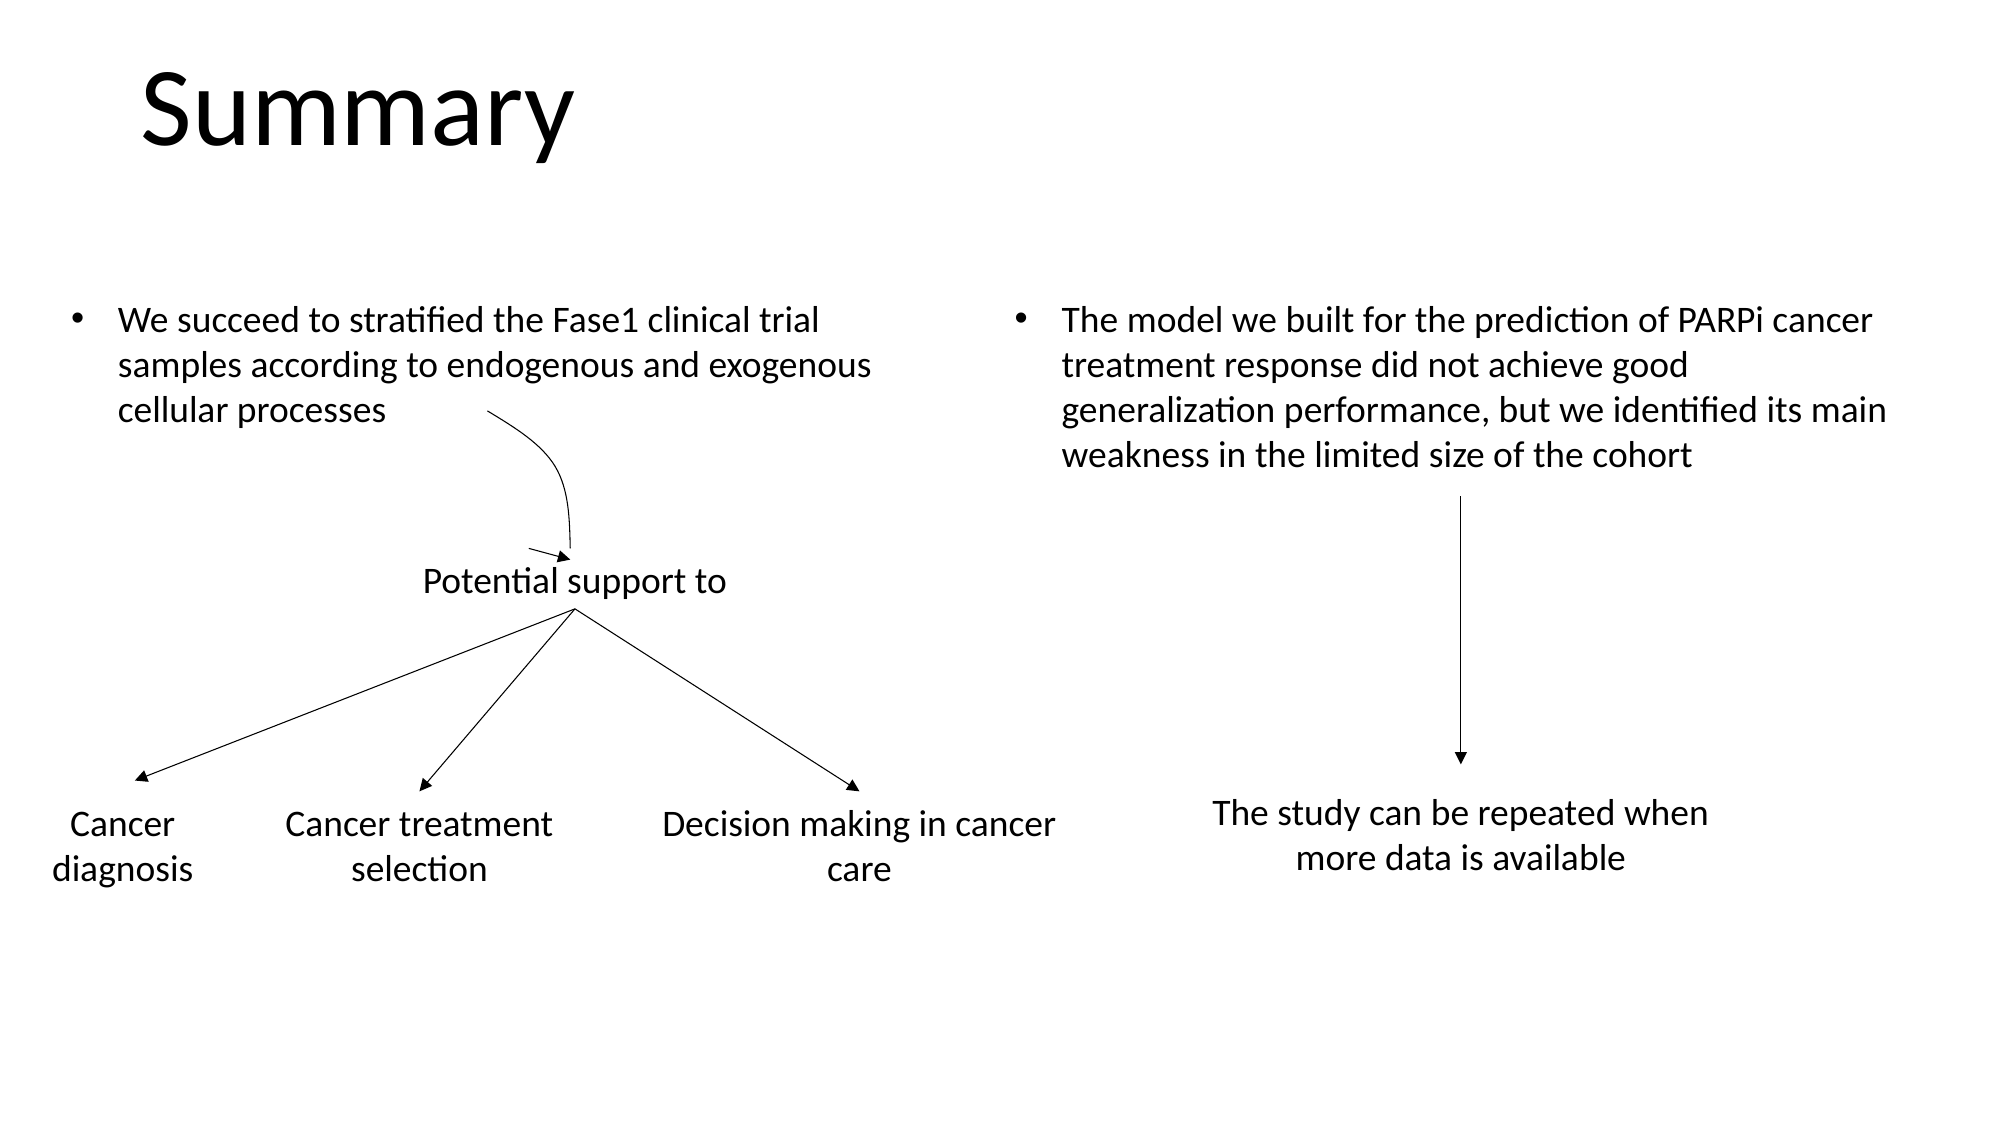

Summary
We succeed to stratified the Fase1 clinical trial samples according to endogenous and exogenous cellular processes
The model we built for the prediction of PARPi cancer treatment response did not achieve good generalization performance, but we identified its main weakness in the limited size of the cohort

Potential support to
The study can be repeated when more data is available
Cancer treatment selection
Decision making in cancer care
Cancer diagnosis